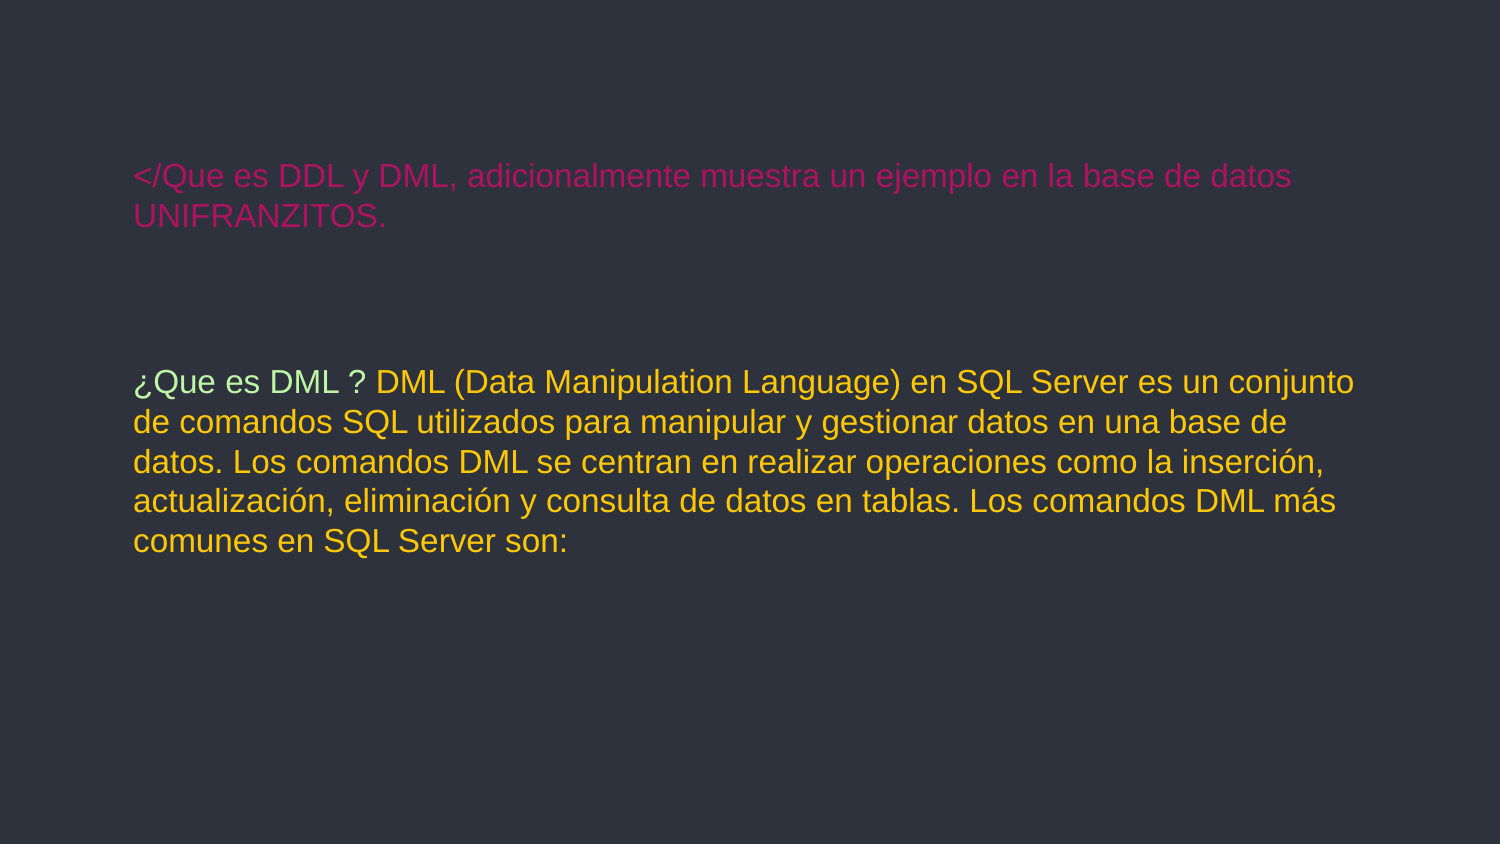

# </Que es DDL y DML, adicionalmente muestra un ejemplo en la base de datos UNIFRANZITOS.
¿Que es DML ? DML (Data Manipulation Language) en SQL Server es un conjunto de comandos SQL utilizados para manipular y gestionar datos en una base de datos. Los comandos DML se centran en realizar operaciones como la inserción, actualización, eliminación y consulta de datos en tablas. Los comandos DML más comunes en SQL Server son: